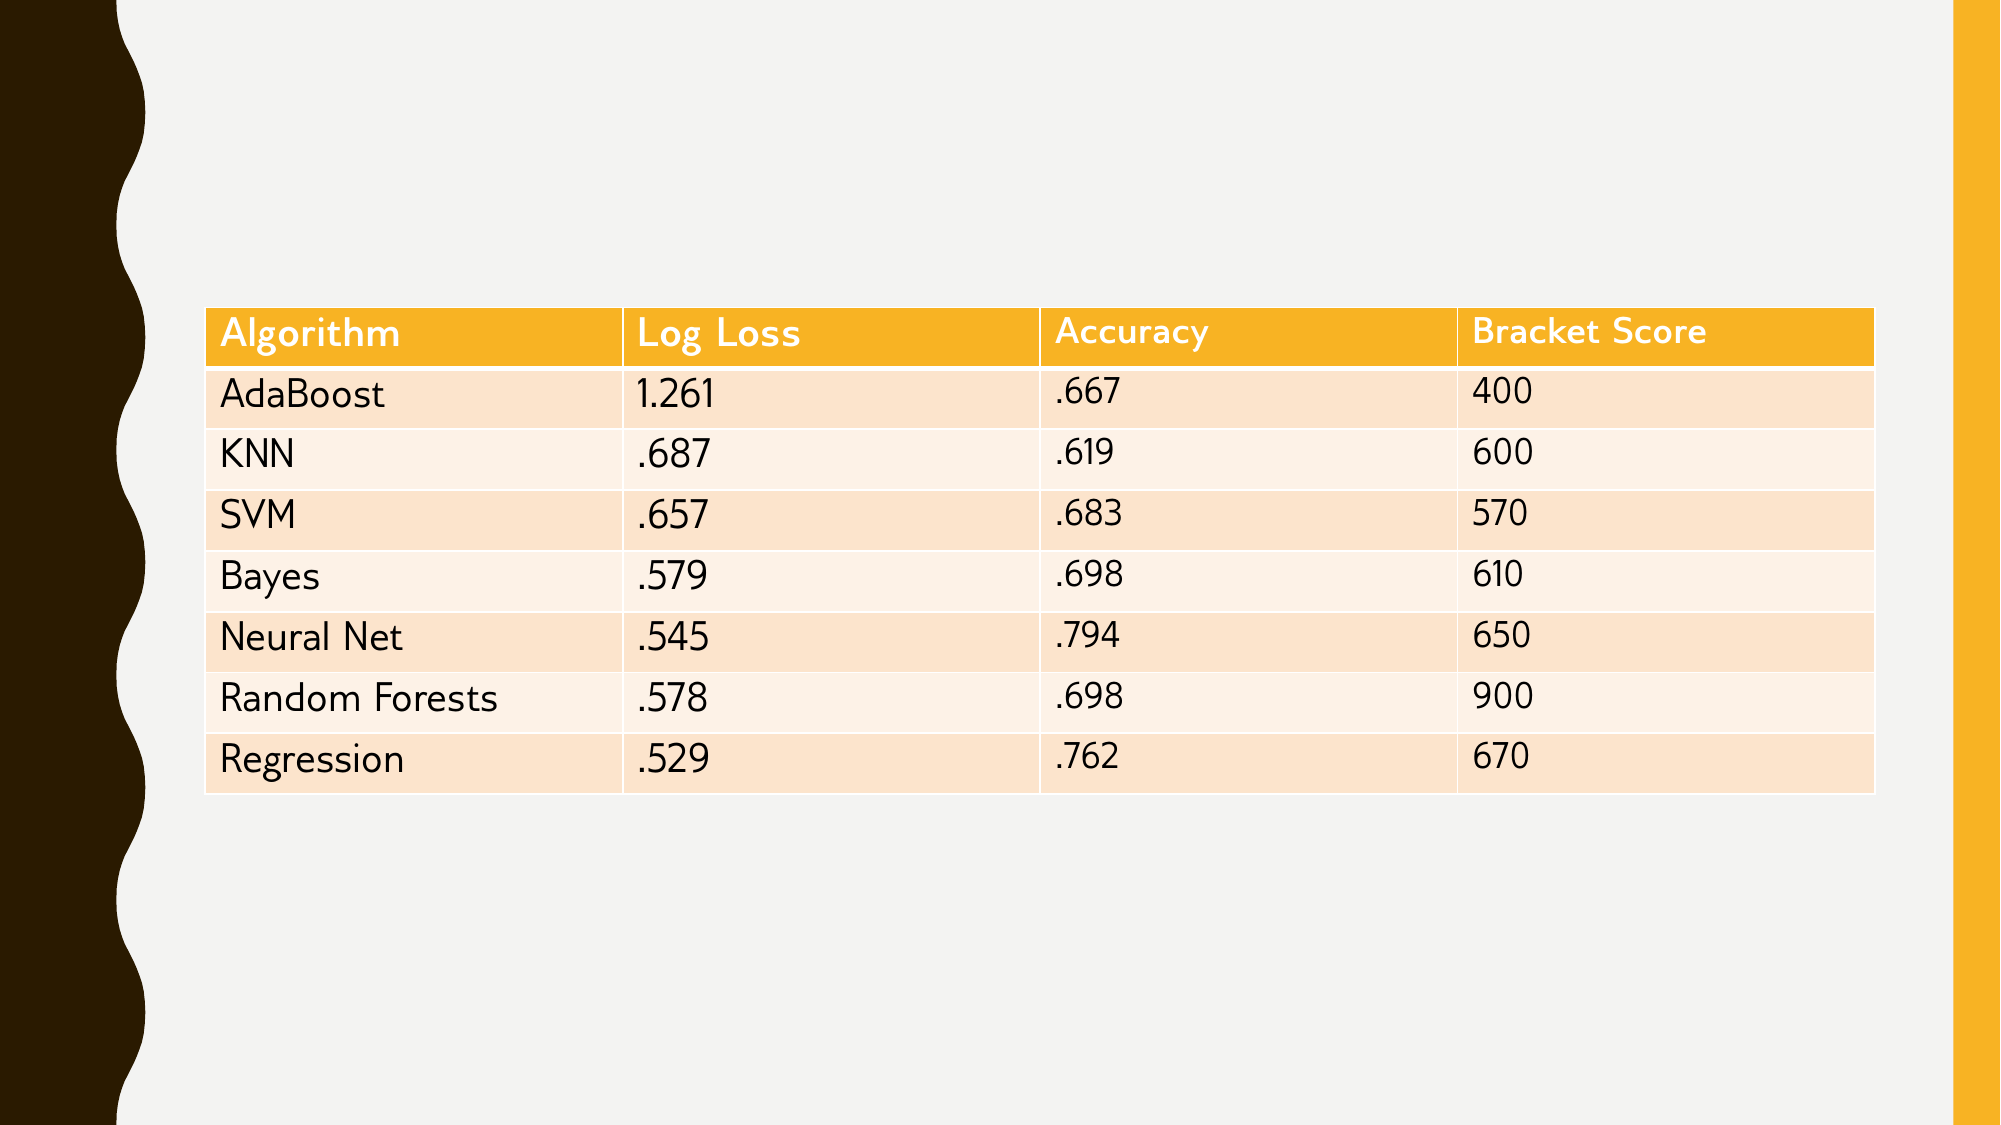

#
| Algorithm | Log Loss | Accuracy | Bracket Score |
| --- | --- | --- | --- |
| AdaBoost | 1.261 | .667 | 400 |
| KNN | .687 | .619 | 600 |
| SVM | .657 | .683 | 570 |
| Bayes | .579 | .698 | 610 |
| Neural Net | .545 | .794 | 650 |
| Random Forests | .578 | .698 | 900 |
| Regression | .529 | .762 | 670 |